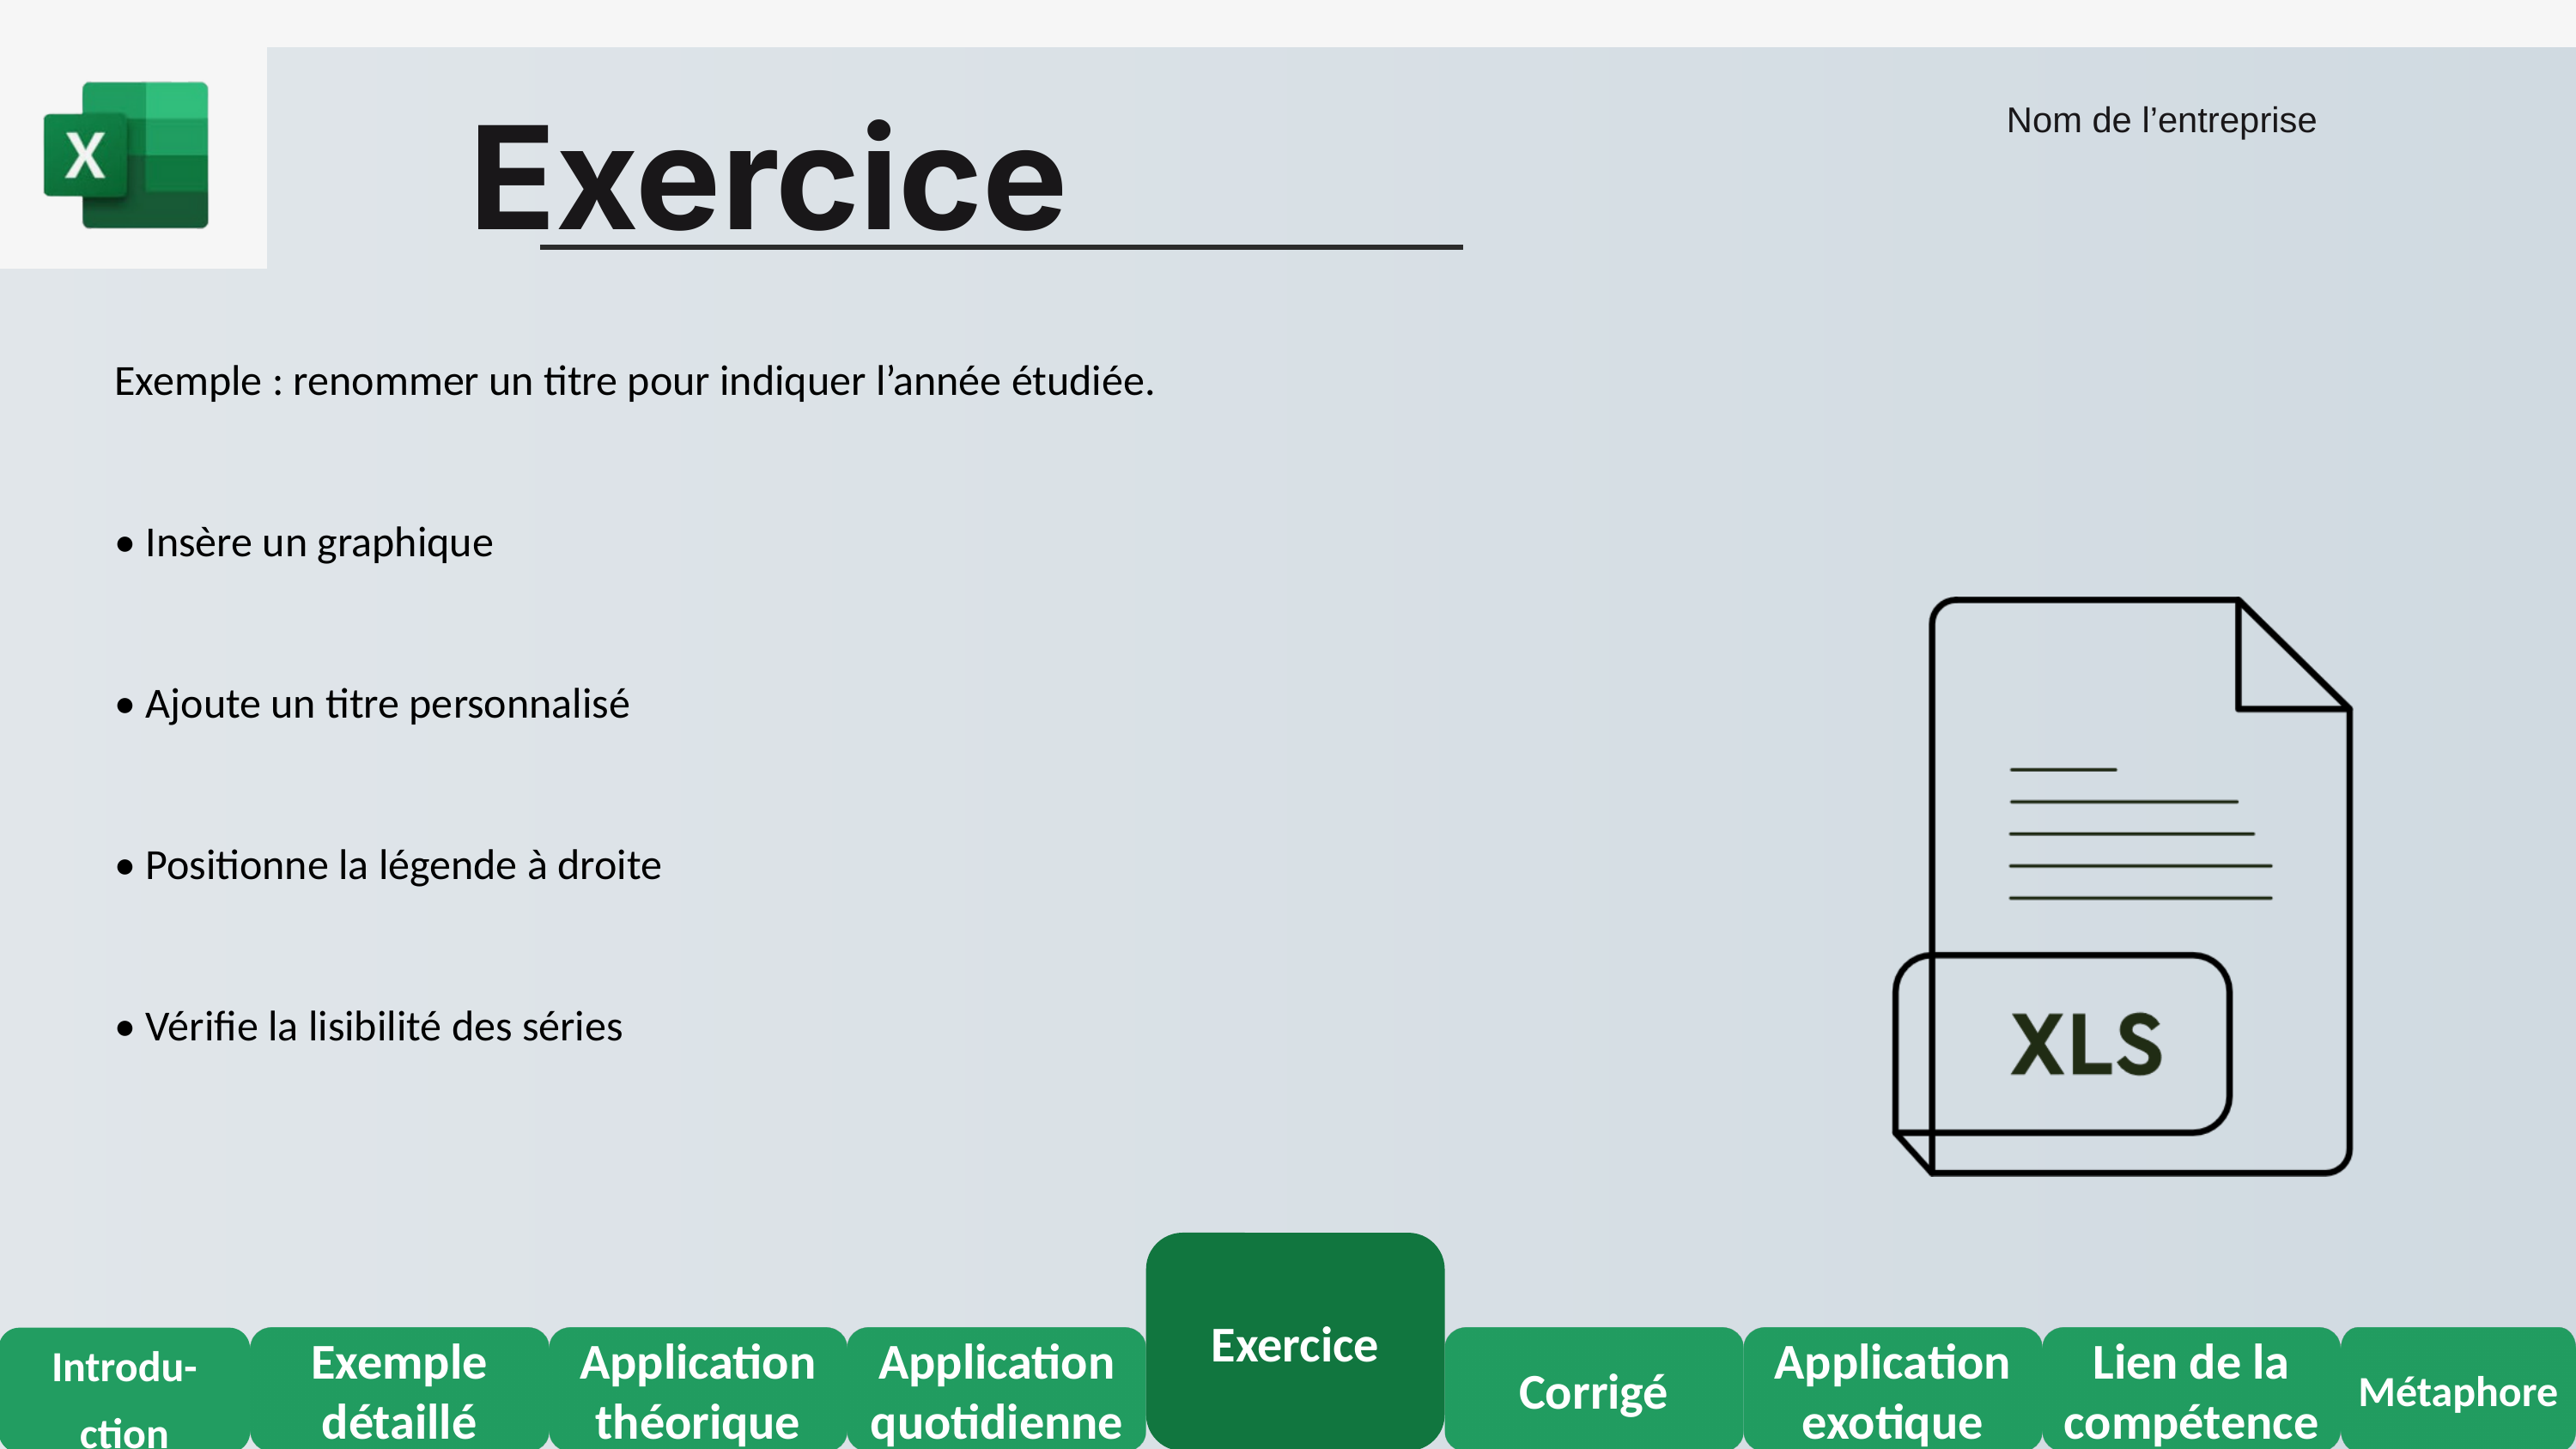

Exercice
Nom de l’entreprise
Exemple : renommer un titre pour indiquer l’année étudiée.

• Insère un graphique

• Ajoute un titre personnalisé

• Positionne la légende à droite

• Vérifie la lisibilité des séries

Exercice
Introdu-
ction
Exemple détaillé
Application théorique
Application quotidienne
Corrigé
Application exotique
Lien de la compétence
Métaphore